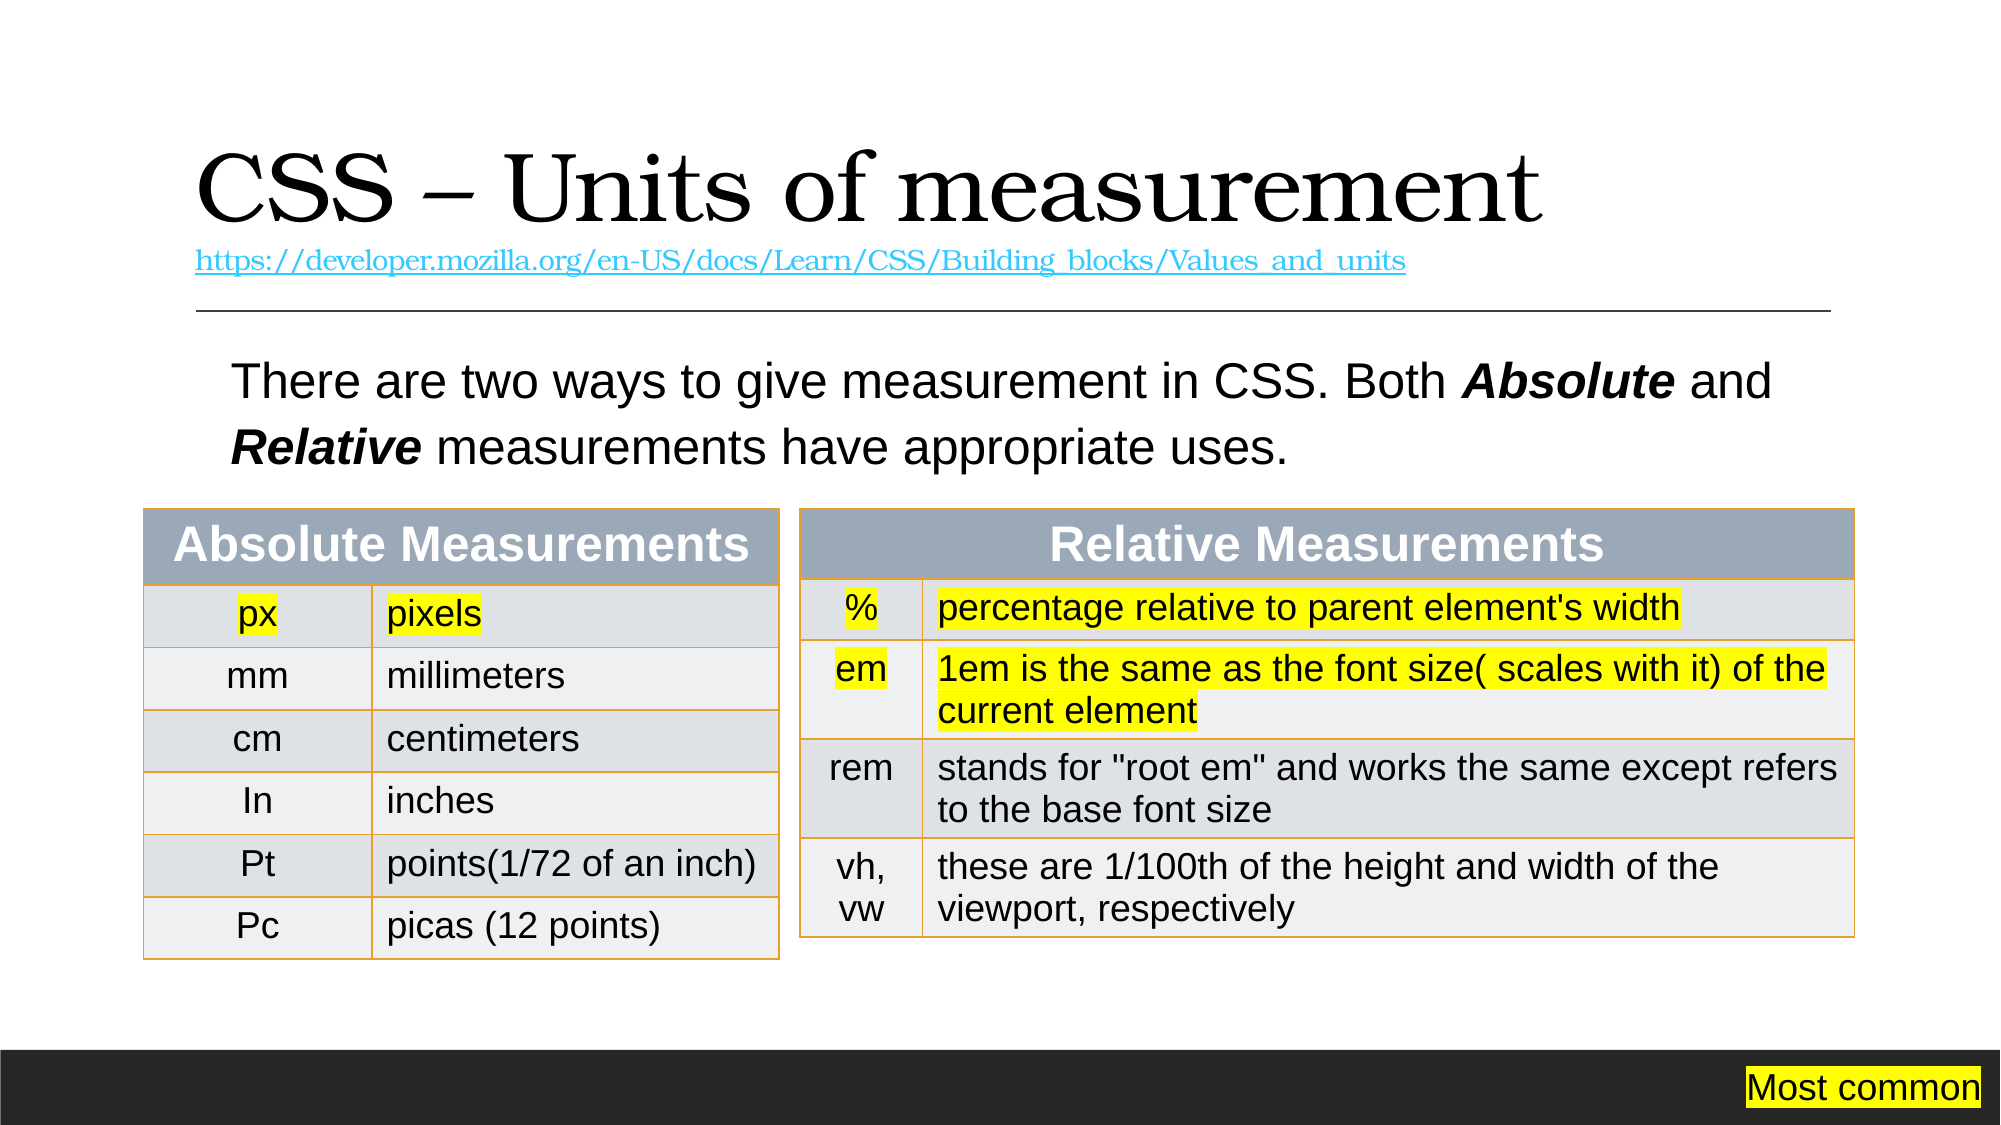

# CSS – Units of measurement https://developer.mozilla.org/en-US/docs/Learn/CSS/Building_blocks/Values_and_units
There are two ways to give measurement in CSS. Both Absolute and Relative measurements have appropriate uses.
| Absolute Measurements |  |
| --- | --- |
| px | pixels |
| mm | millimeters |
| cm | centimeters |
| In | inches |
| Pt | points(1/72 of an inch) |
| Pc | picas (12 points) |
| Relative Measurements |  |
| --- | --- |
| % | percentage relative to parent element's width |
| em | 1em is the same as the font size( scales with it) of the current element |
| rem | stands for "root em" and works the same except refers to the base font size |
| vh, vw | these are 1/100th of the height and width of the viewport, respectively |
Most common